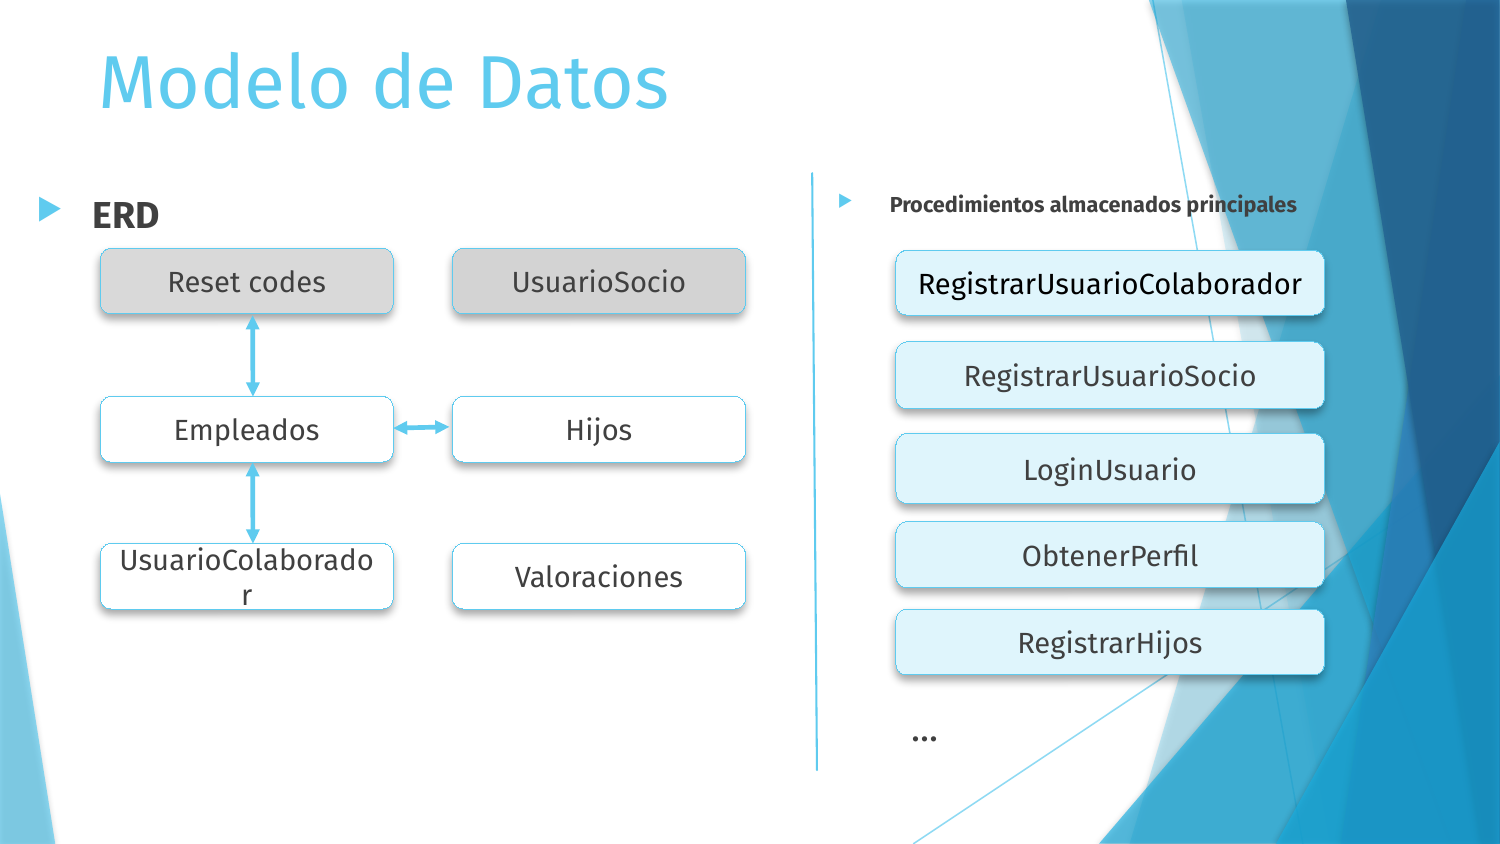

# Modelo de Datos
Procedimientos almacenados principales

ERD

Reset codes
UsuarioSocio
RegistrarUsuarioColaborador
RegistrarUsuarioSocio
Empleados
Hijos
LoginUsuario
ObtenerPerfil
UsuarioColaborador
Valoraciones
RegistrarHijos
...